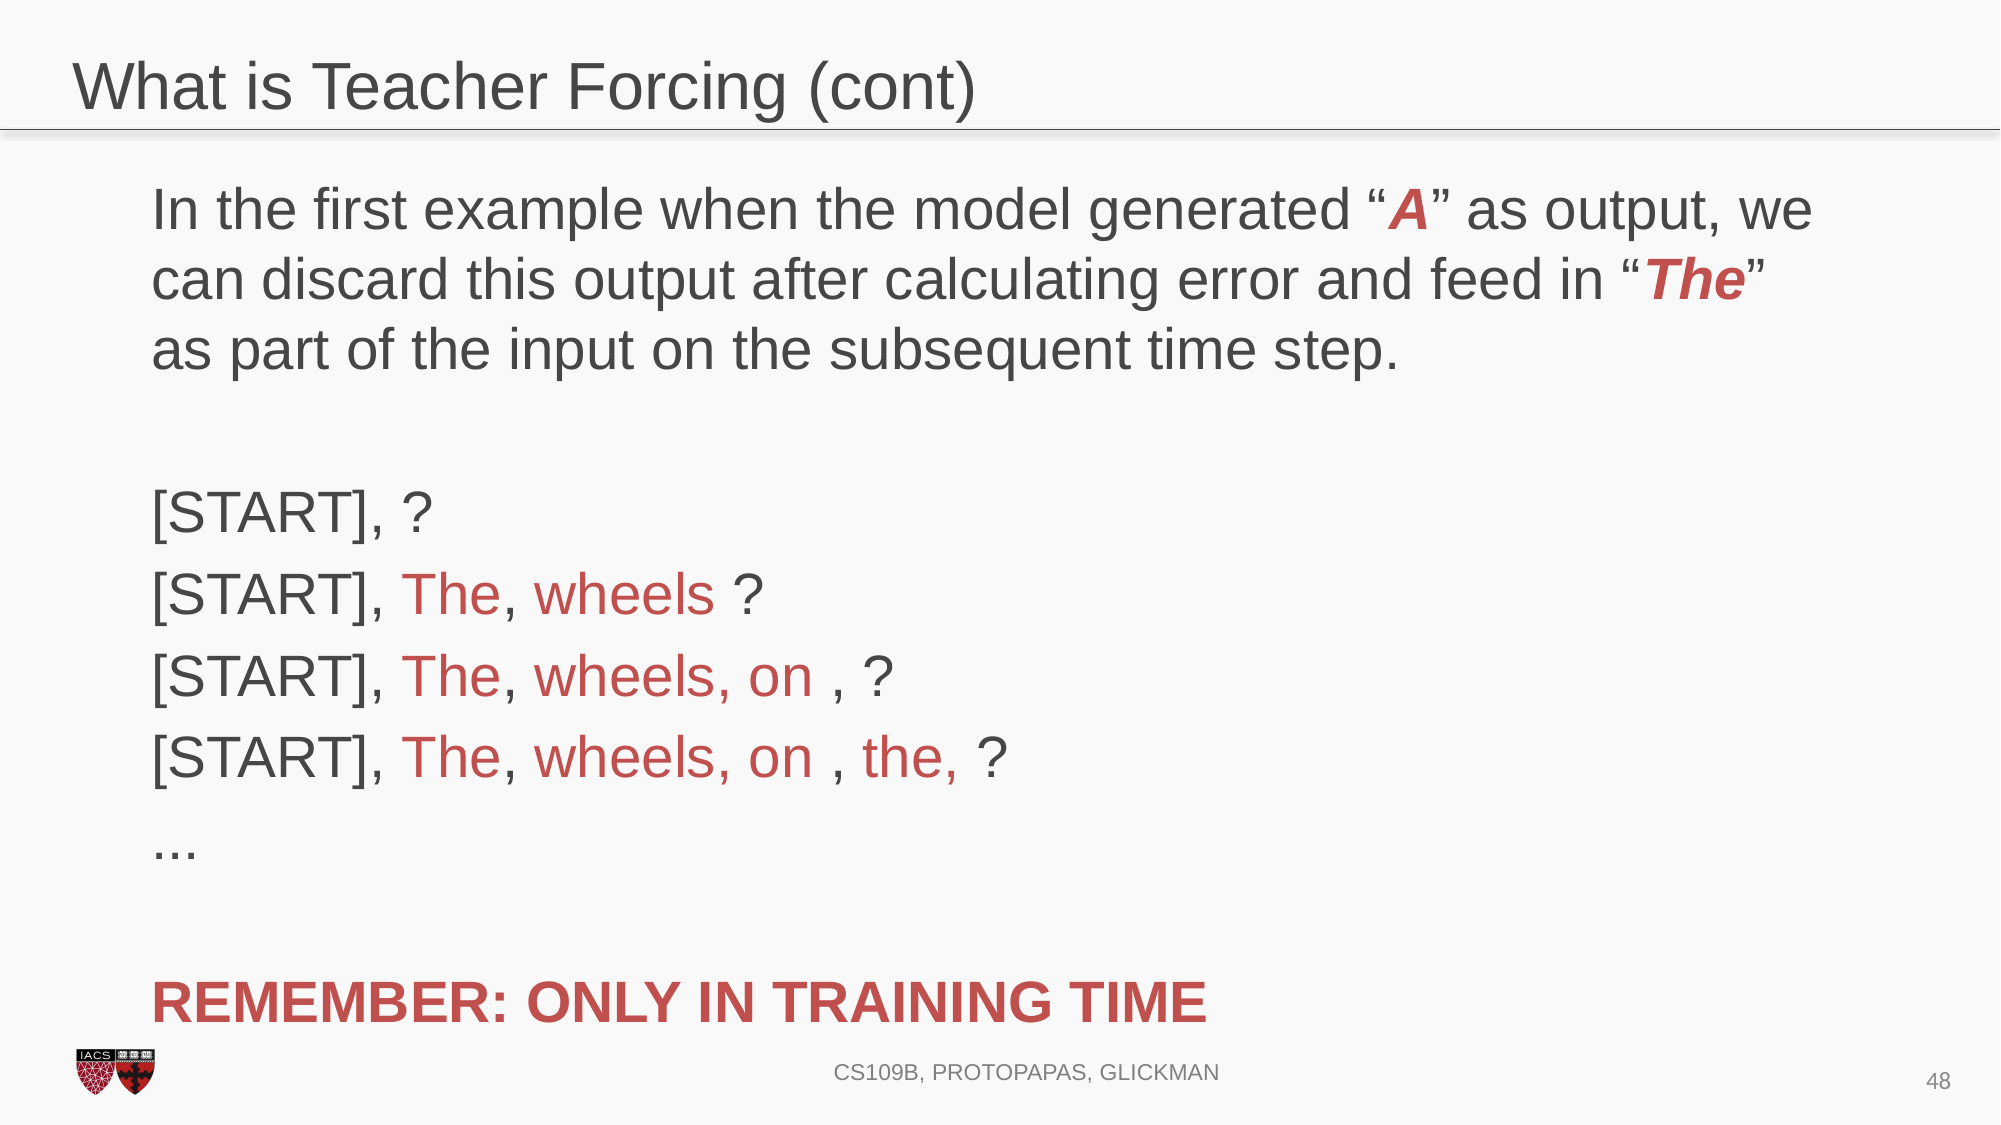

# What is Teacher Forcing (cont)
In the first example when the model generated “A” as output, we can discard this output after calculating error and feed in “The” as part of the input on the subsequent time step.

[START], ?
[START], The, wheels ?
[START], The, wheels, on , ?
[START], The, wheels, on , the, ?
...

REMEMBER: ONLY IN TRAINING TIME
48